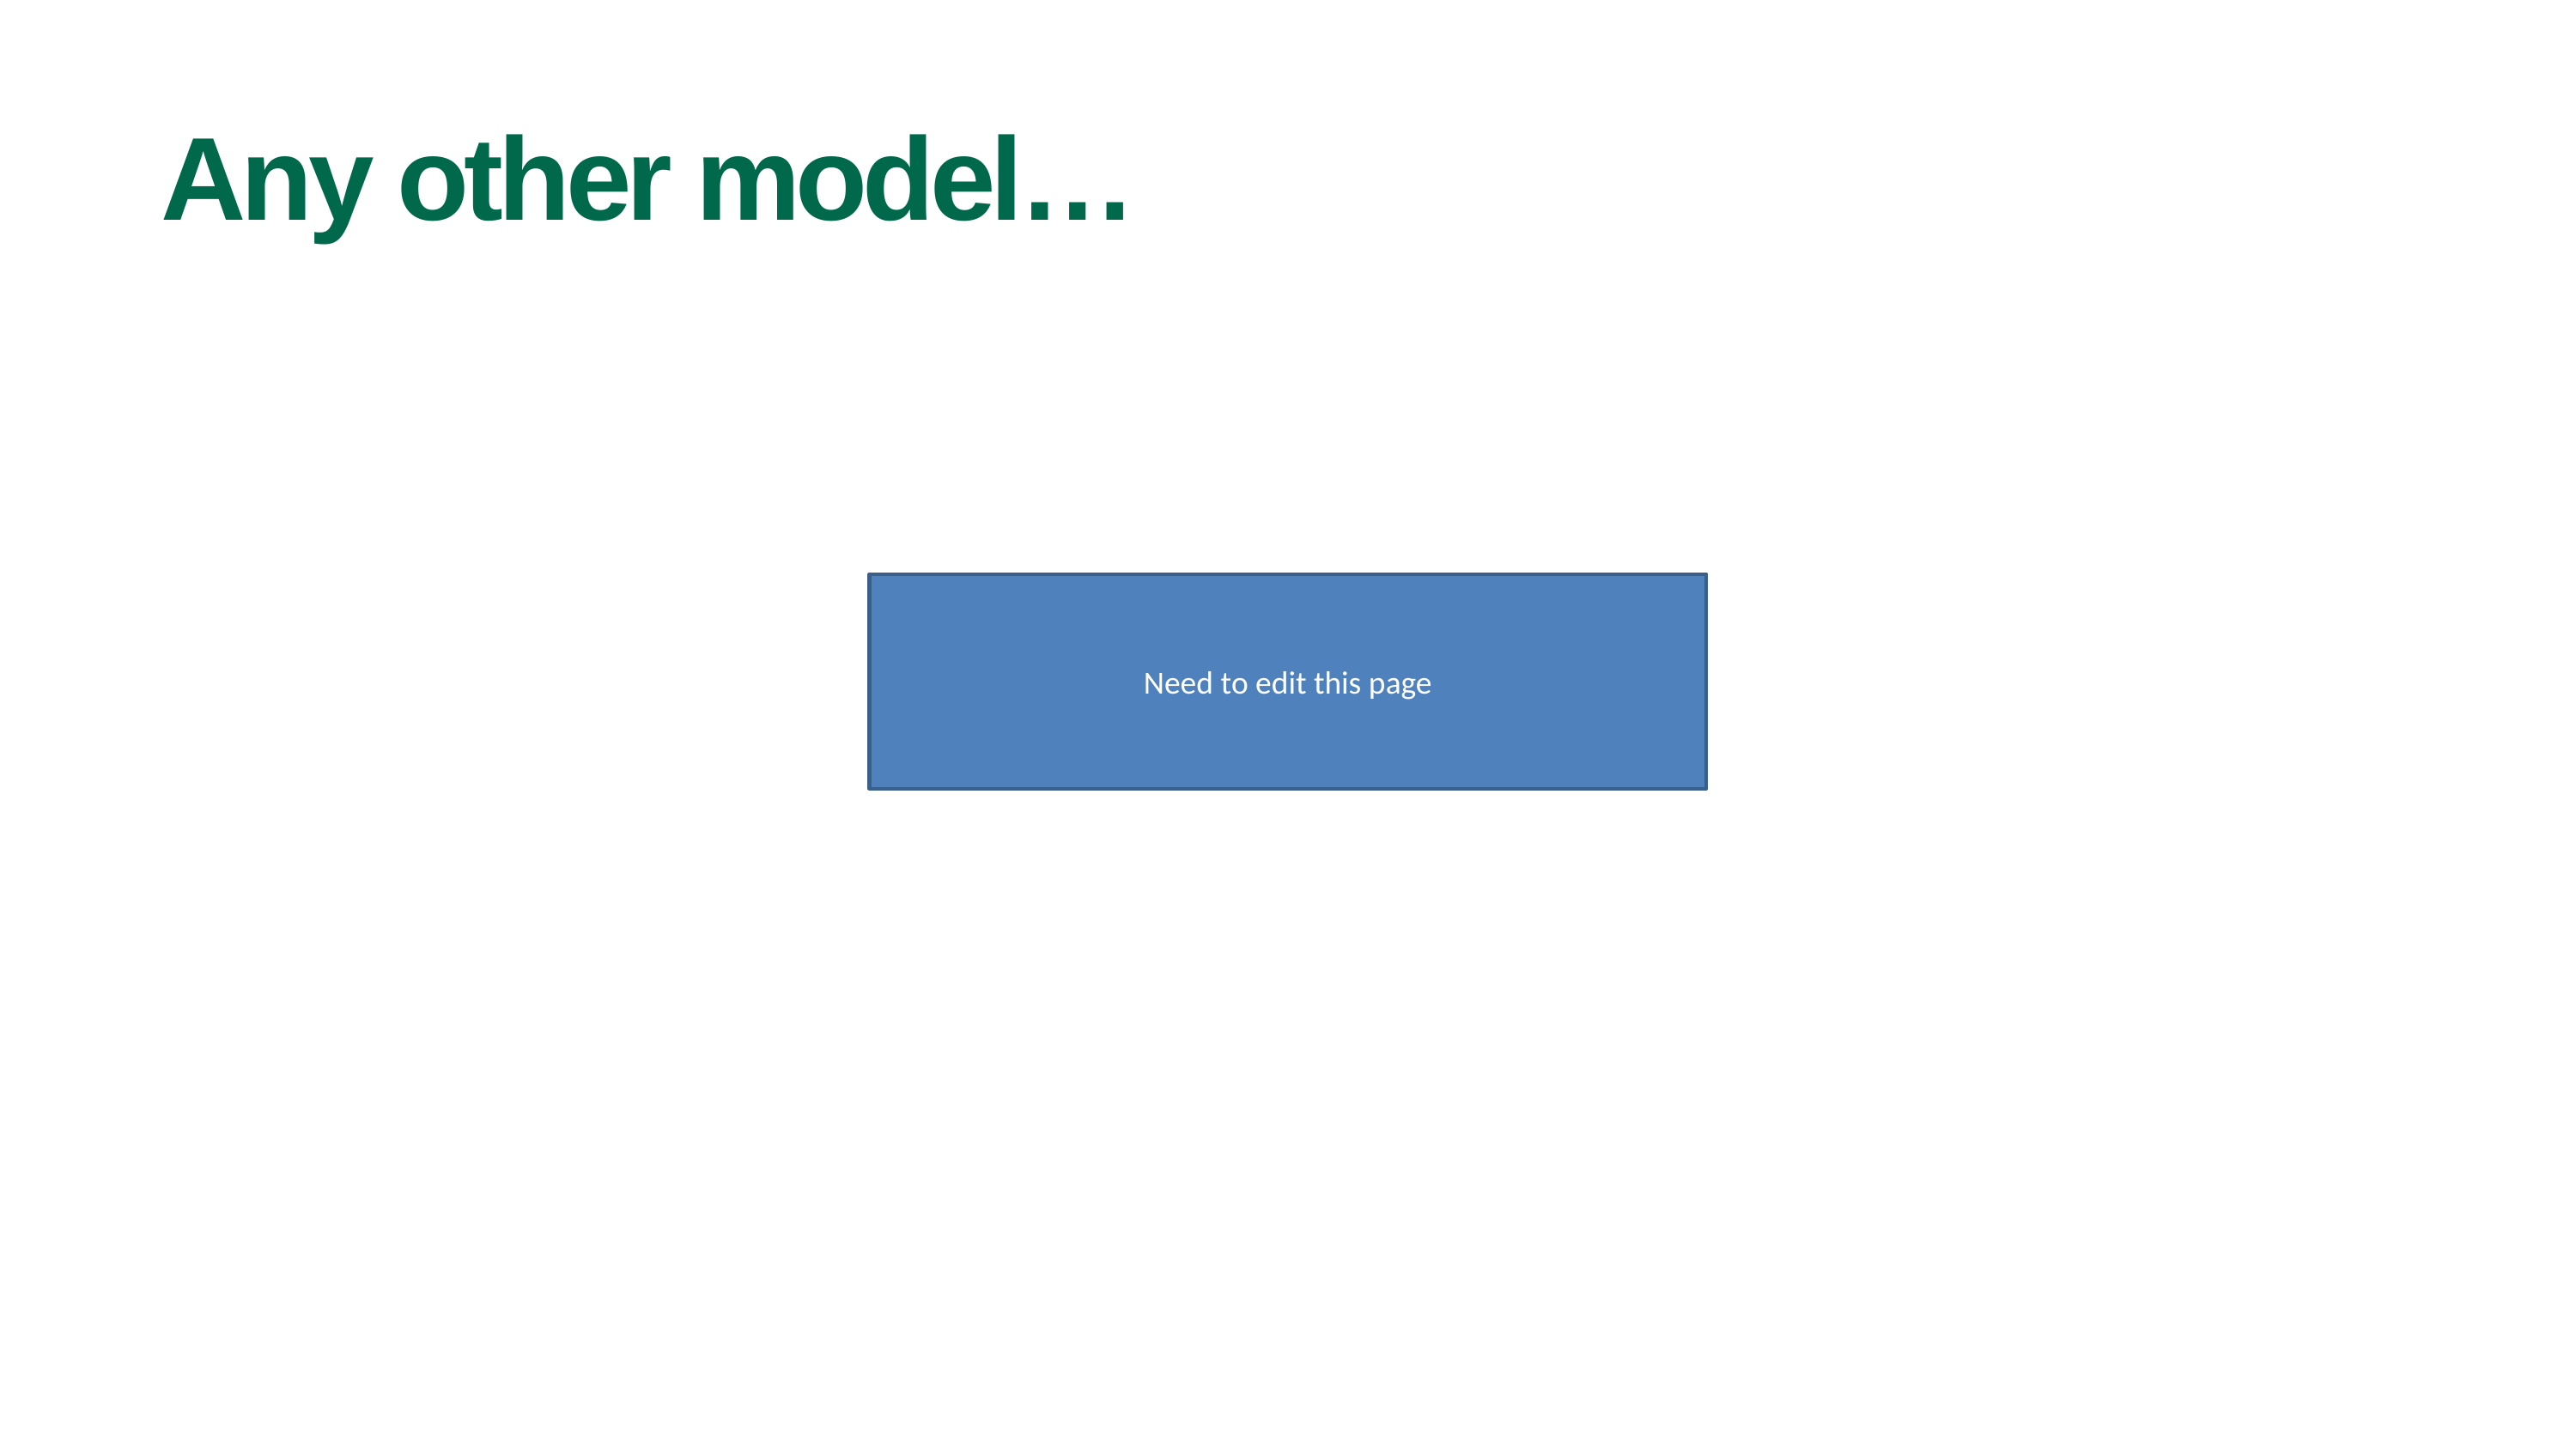

Any other model…
Need to edit this page